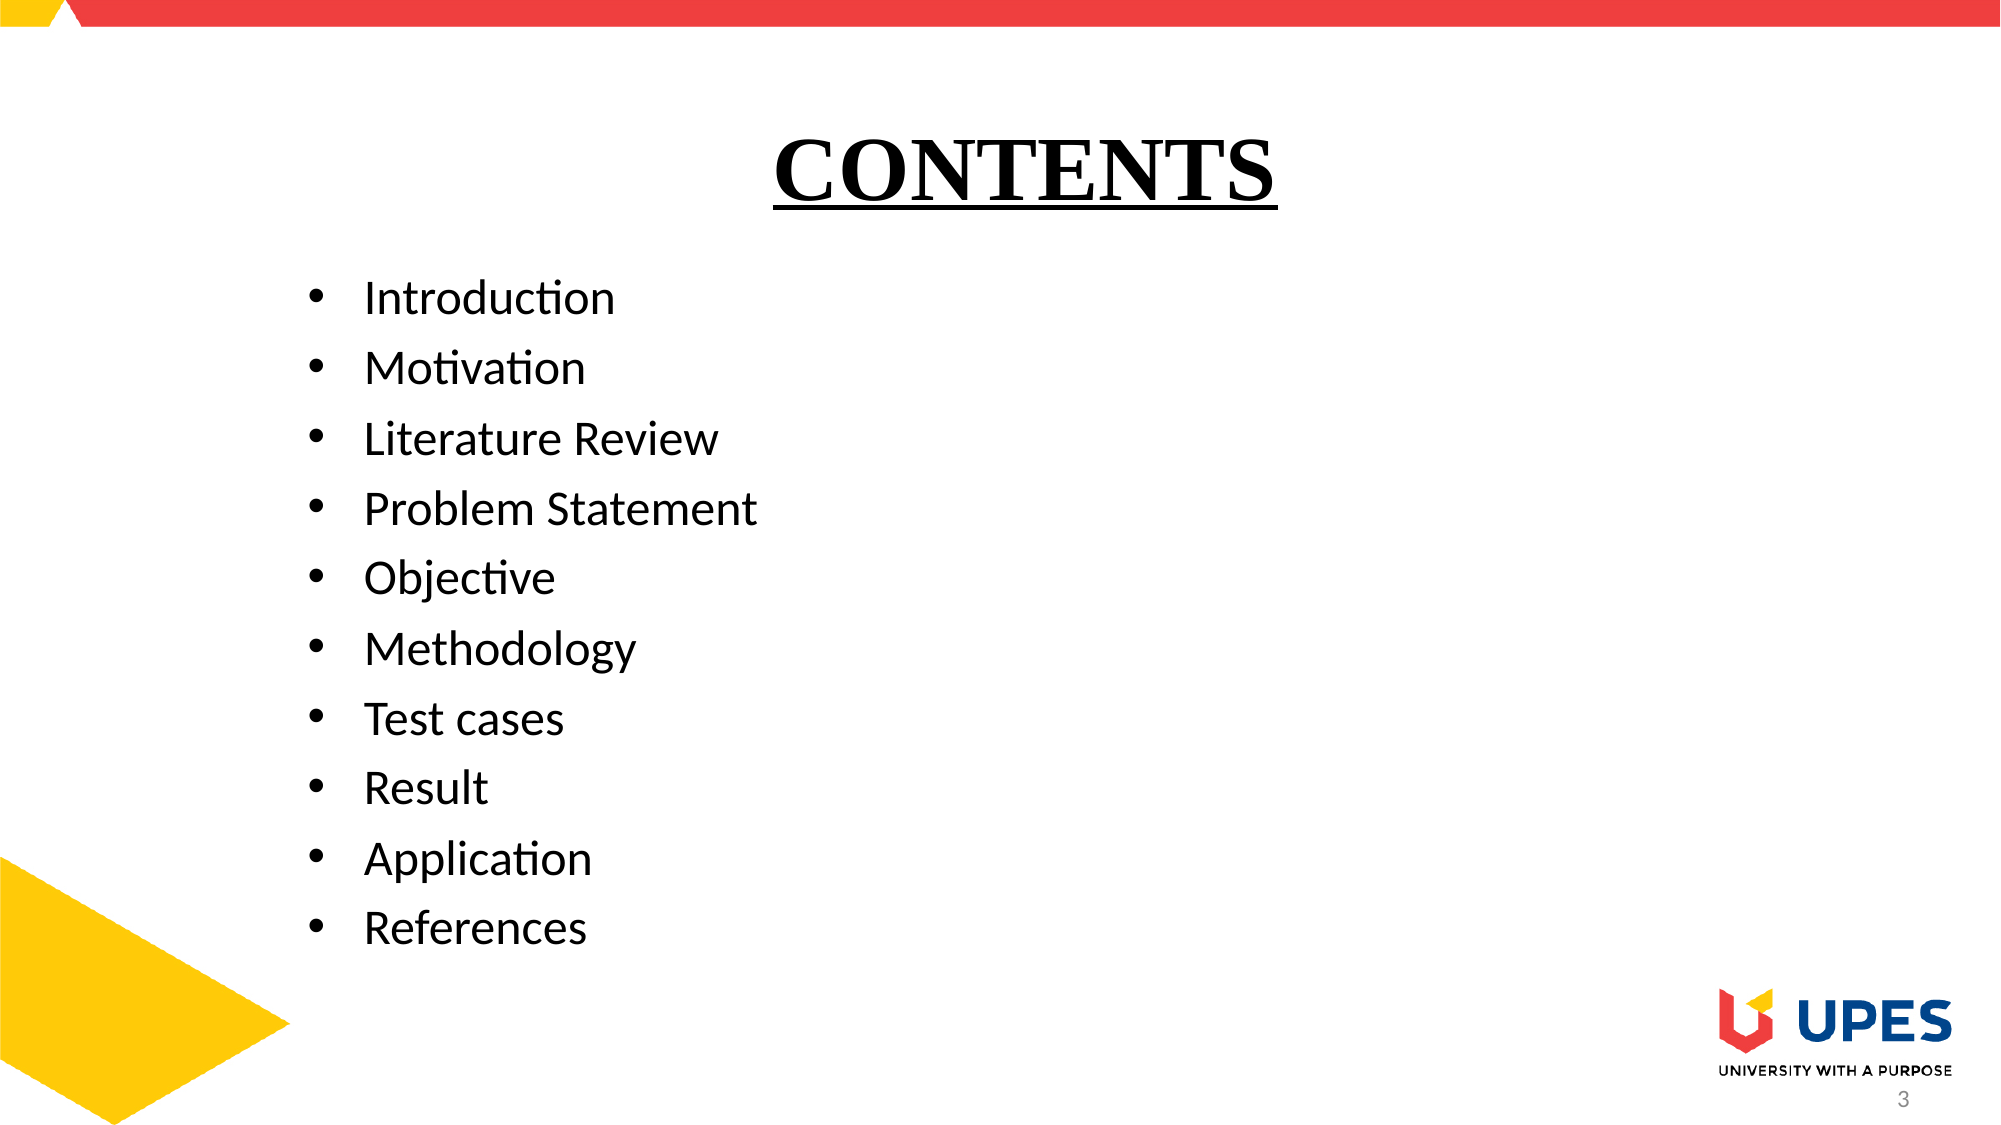

# CONTENTS
Introduction
Motivation
Literature Review
Problem Statement
Objective
Methodology
Test cases
Result
Application
References